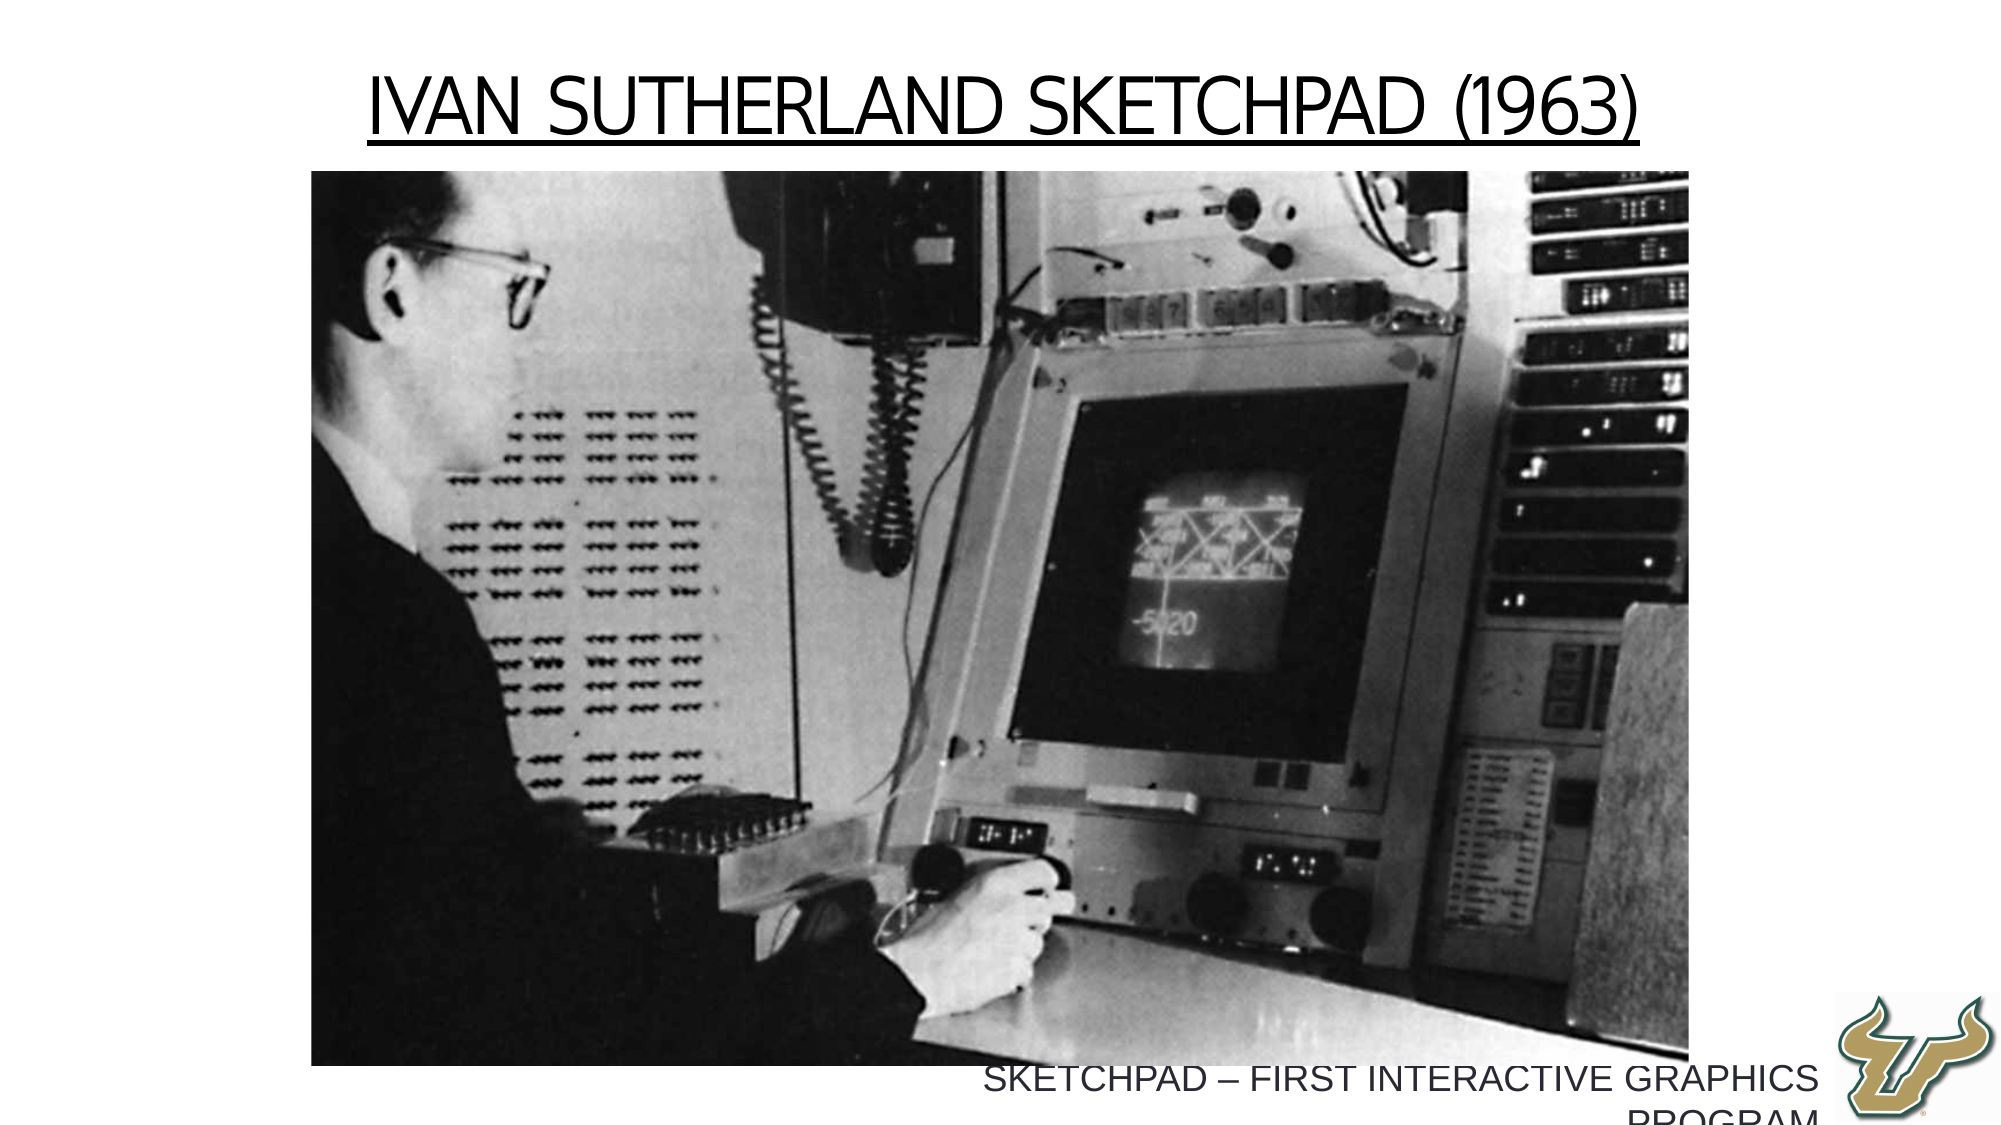

Ivan Sutherland Sketchpad (1963)

Sketchpad – first interactive graphics program